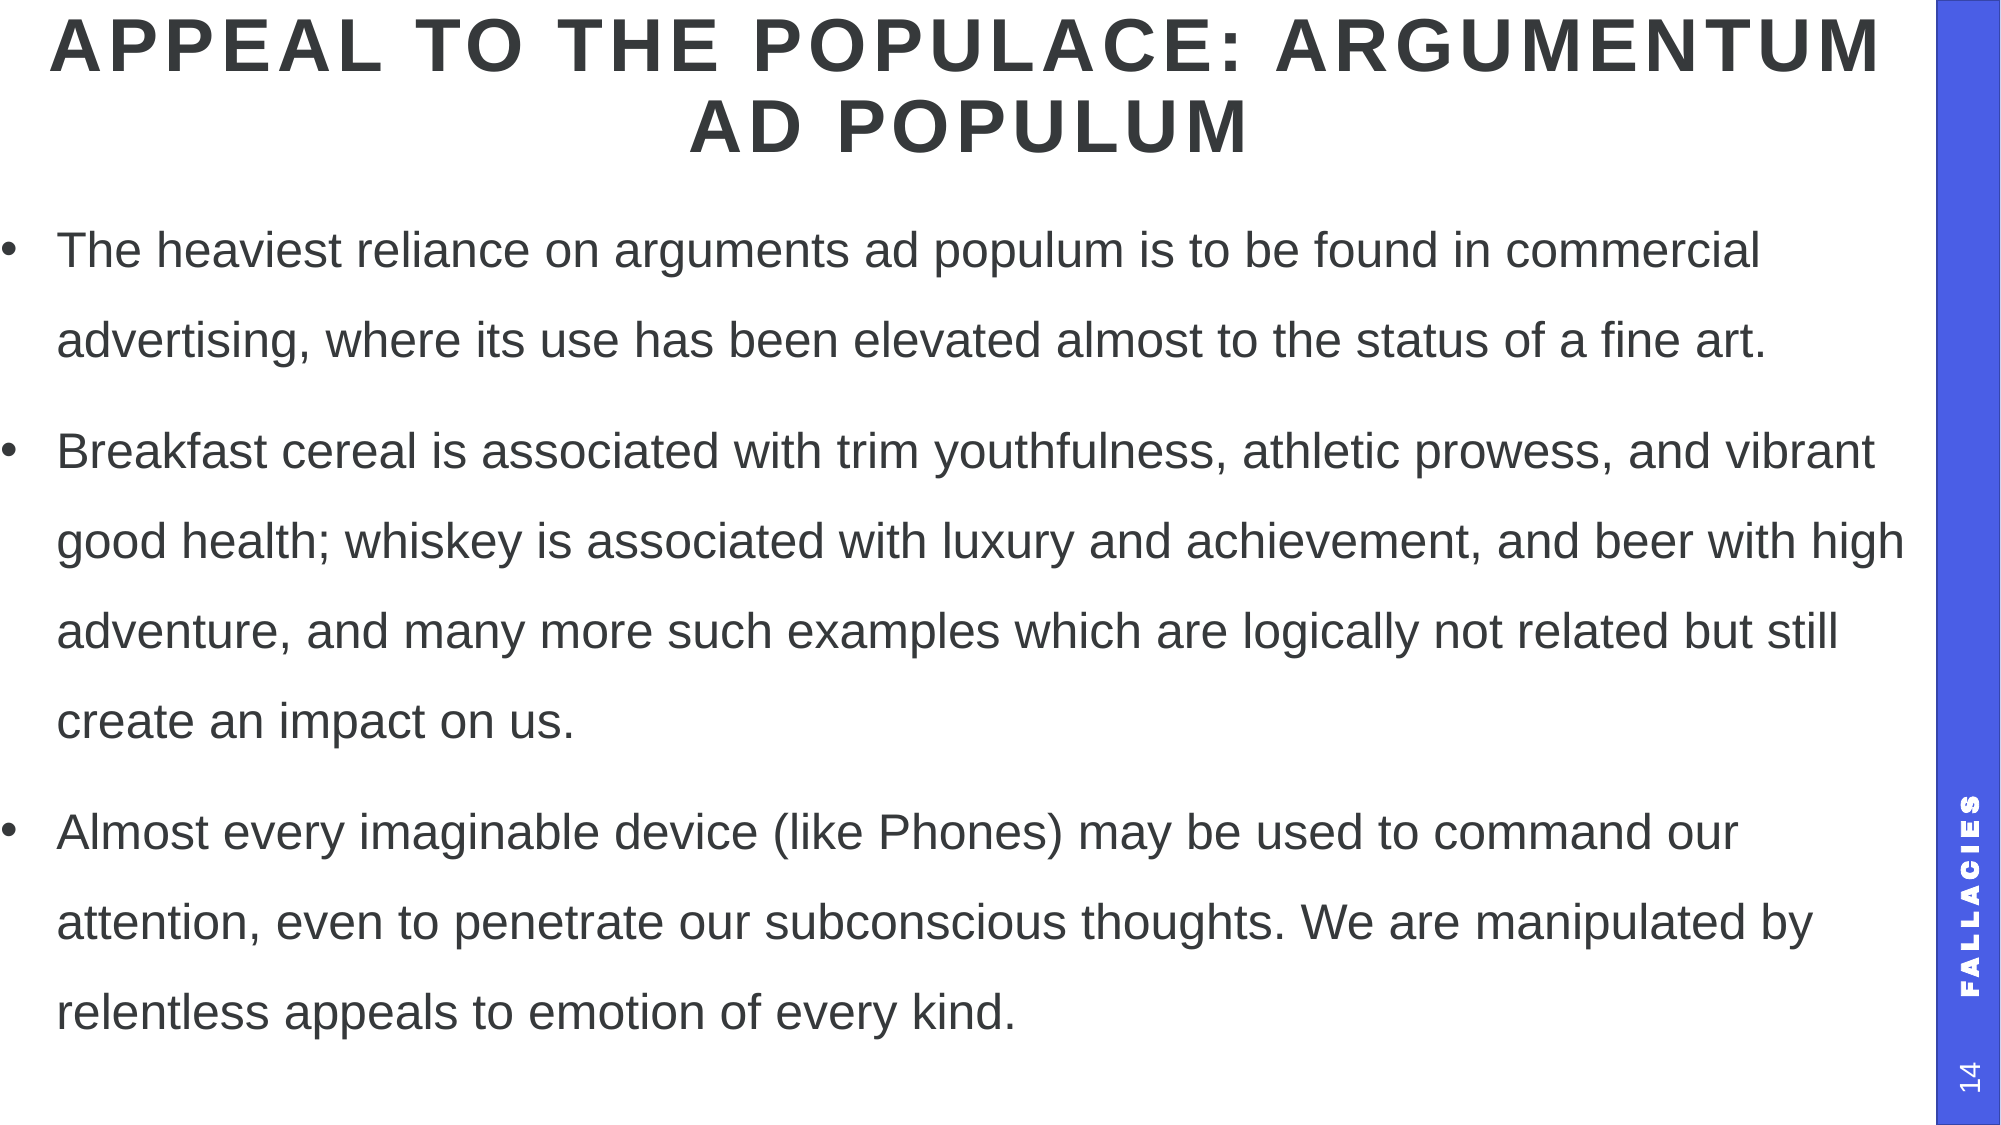

# Appeal to the Populace: Argumentum ad Populum
The heaviest reliance on arguments ad populum is to be found in commercial advertising, where its use has been elevated almost to the status of a fine art.
Breakfast cereal is associated with trim youthfulness, athletic prowess, and vibrant good health; whiskey is associated with luxury and achievement, and beer with high adventure, and many more such examples which are logically not related but still create an impact on us.
Almost every imaginable device (like Phones) may be used to command our attention, even to penetrate our subconscious thoughts. We are manipulated by relentless appeals to emotion of every kind.
Fallacies
14